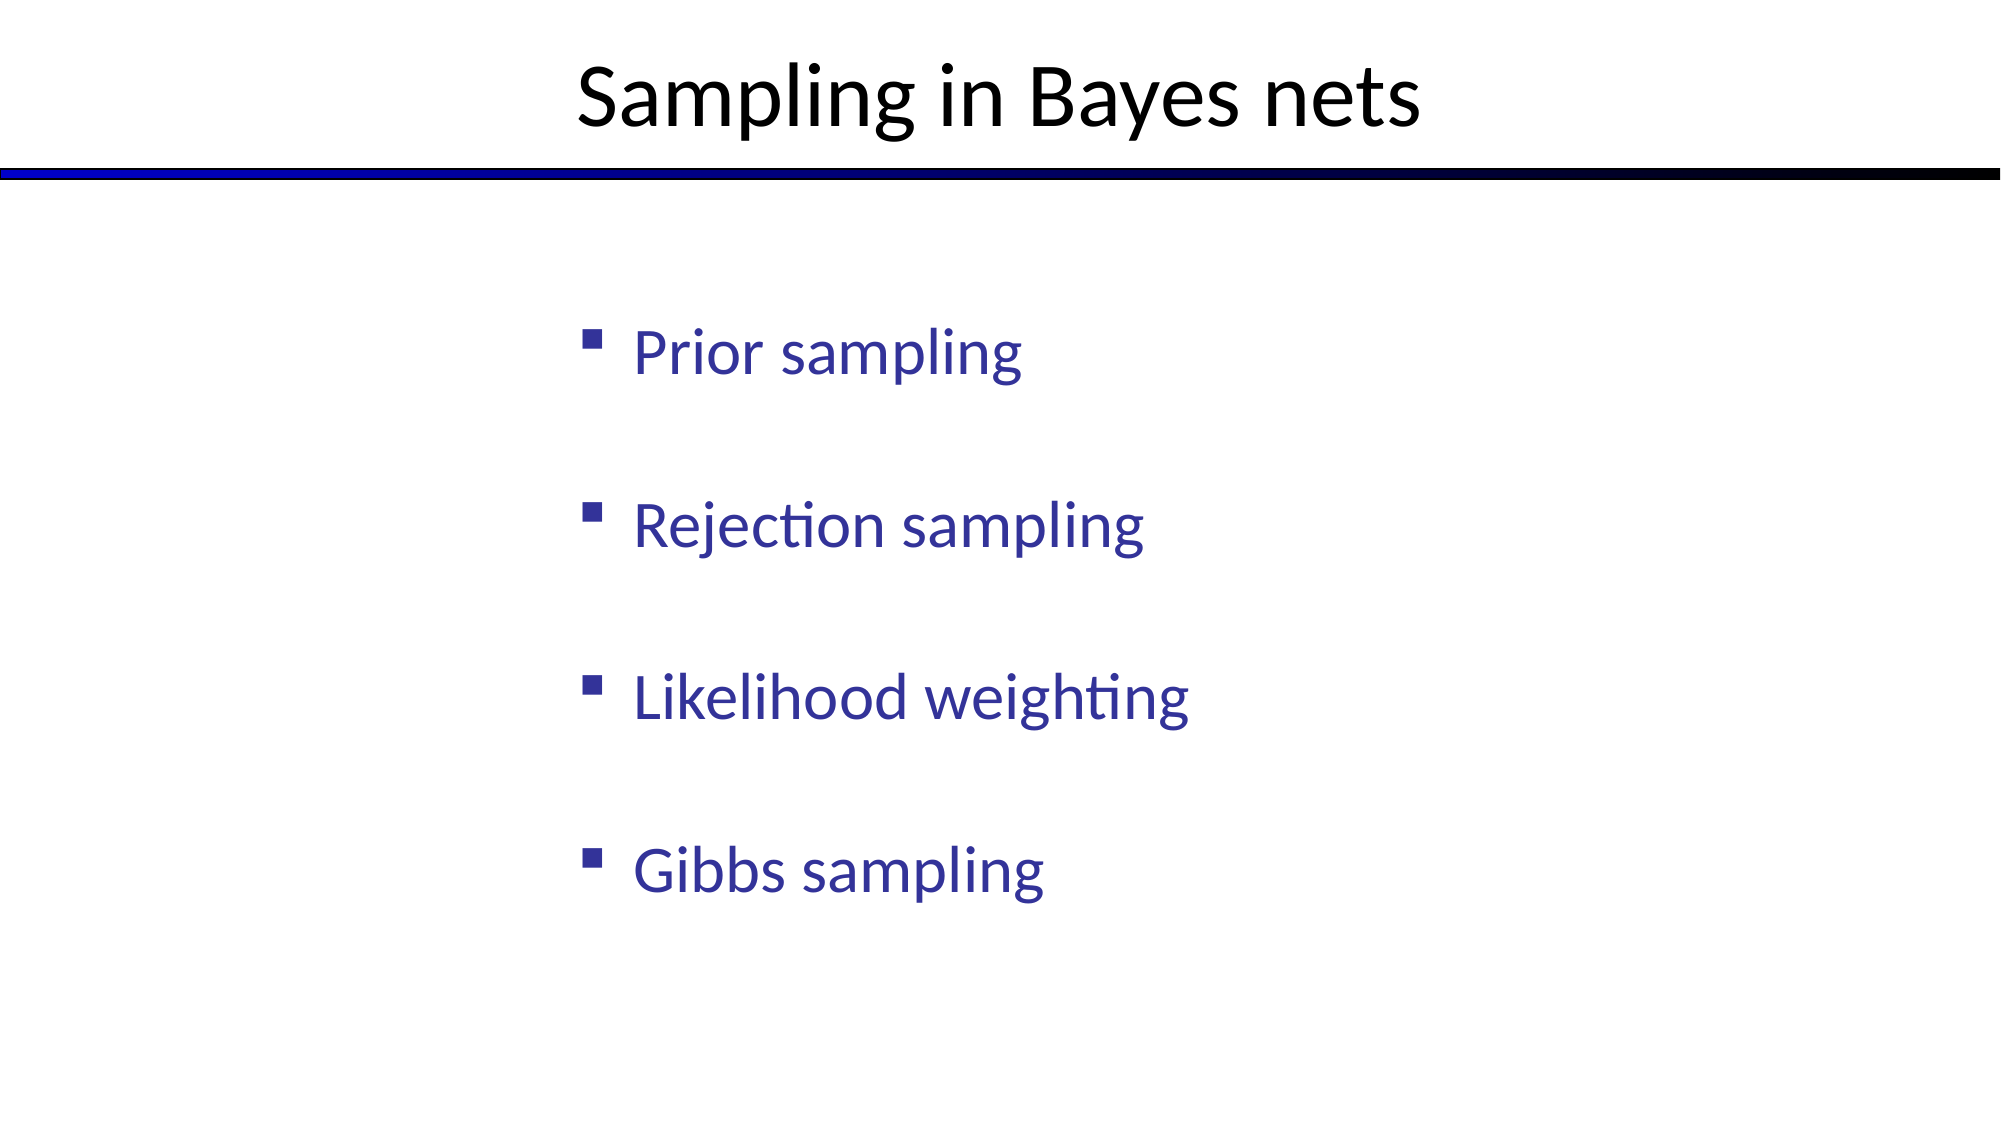

# Sampling in Bayes nets
Prior sampling

Rejection sampling

Likelihood weighting

Gibbs sampling